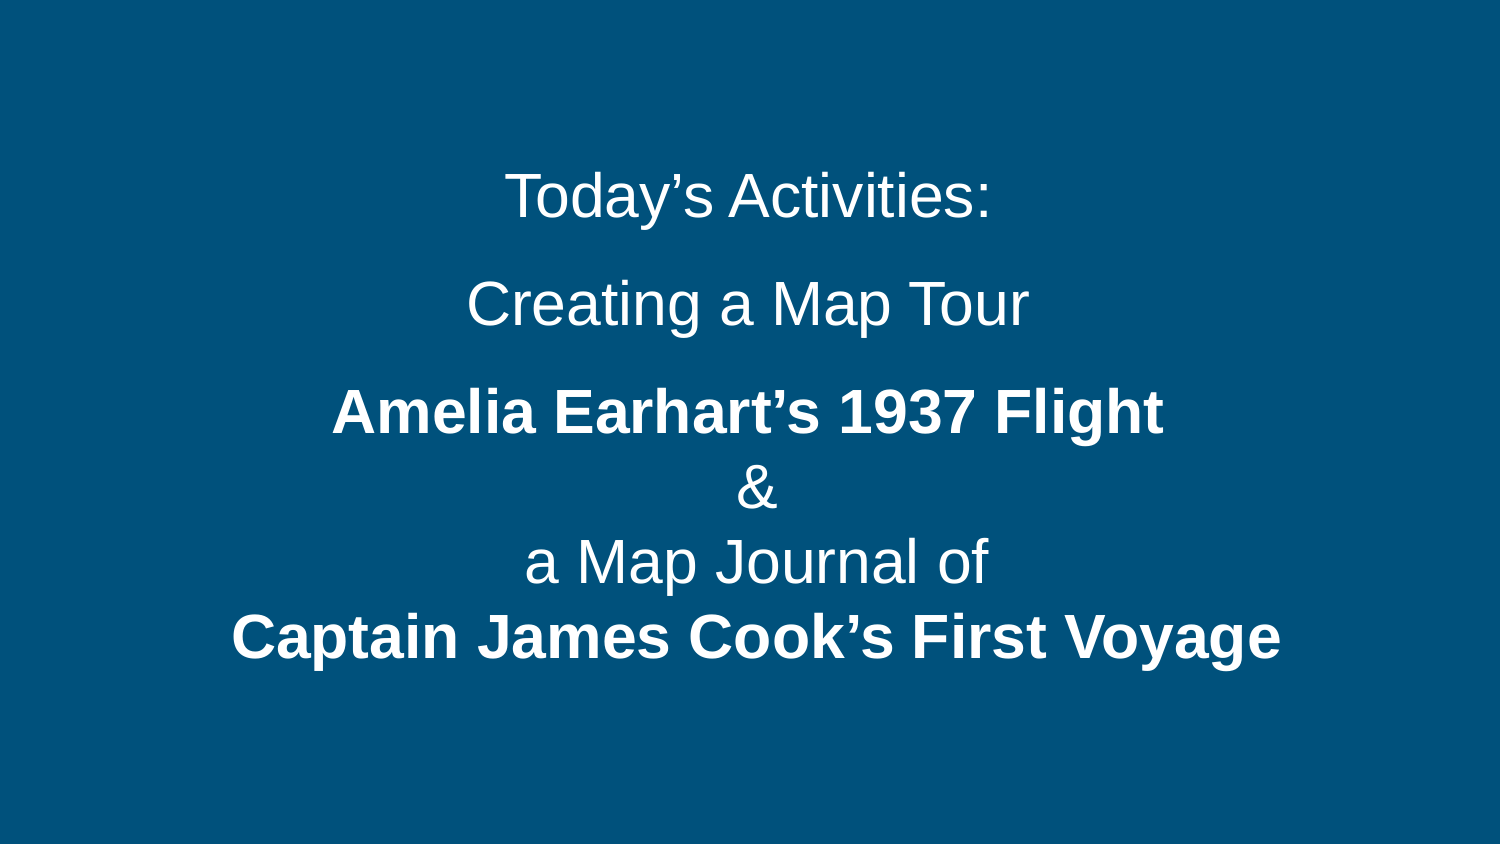

Today’s Activities:
Creating a Map Tour
Amelia Earhart’s 1937 Flight
&
a Map Journal of
Captain James Cook’s First Voyage